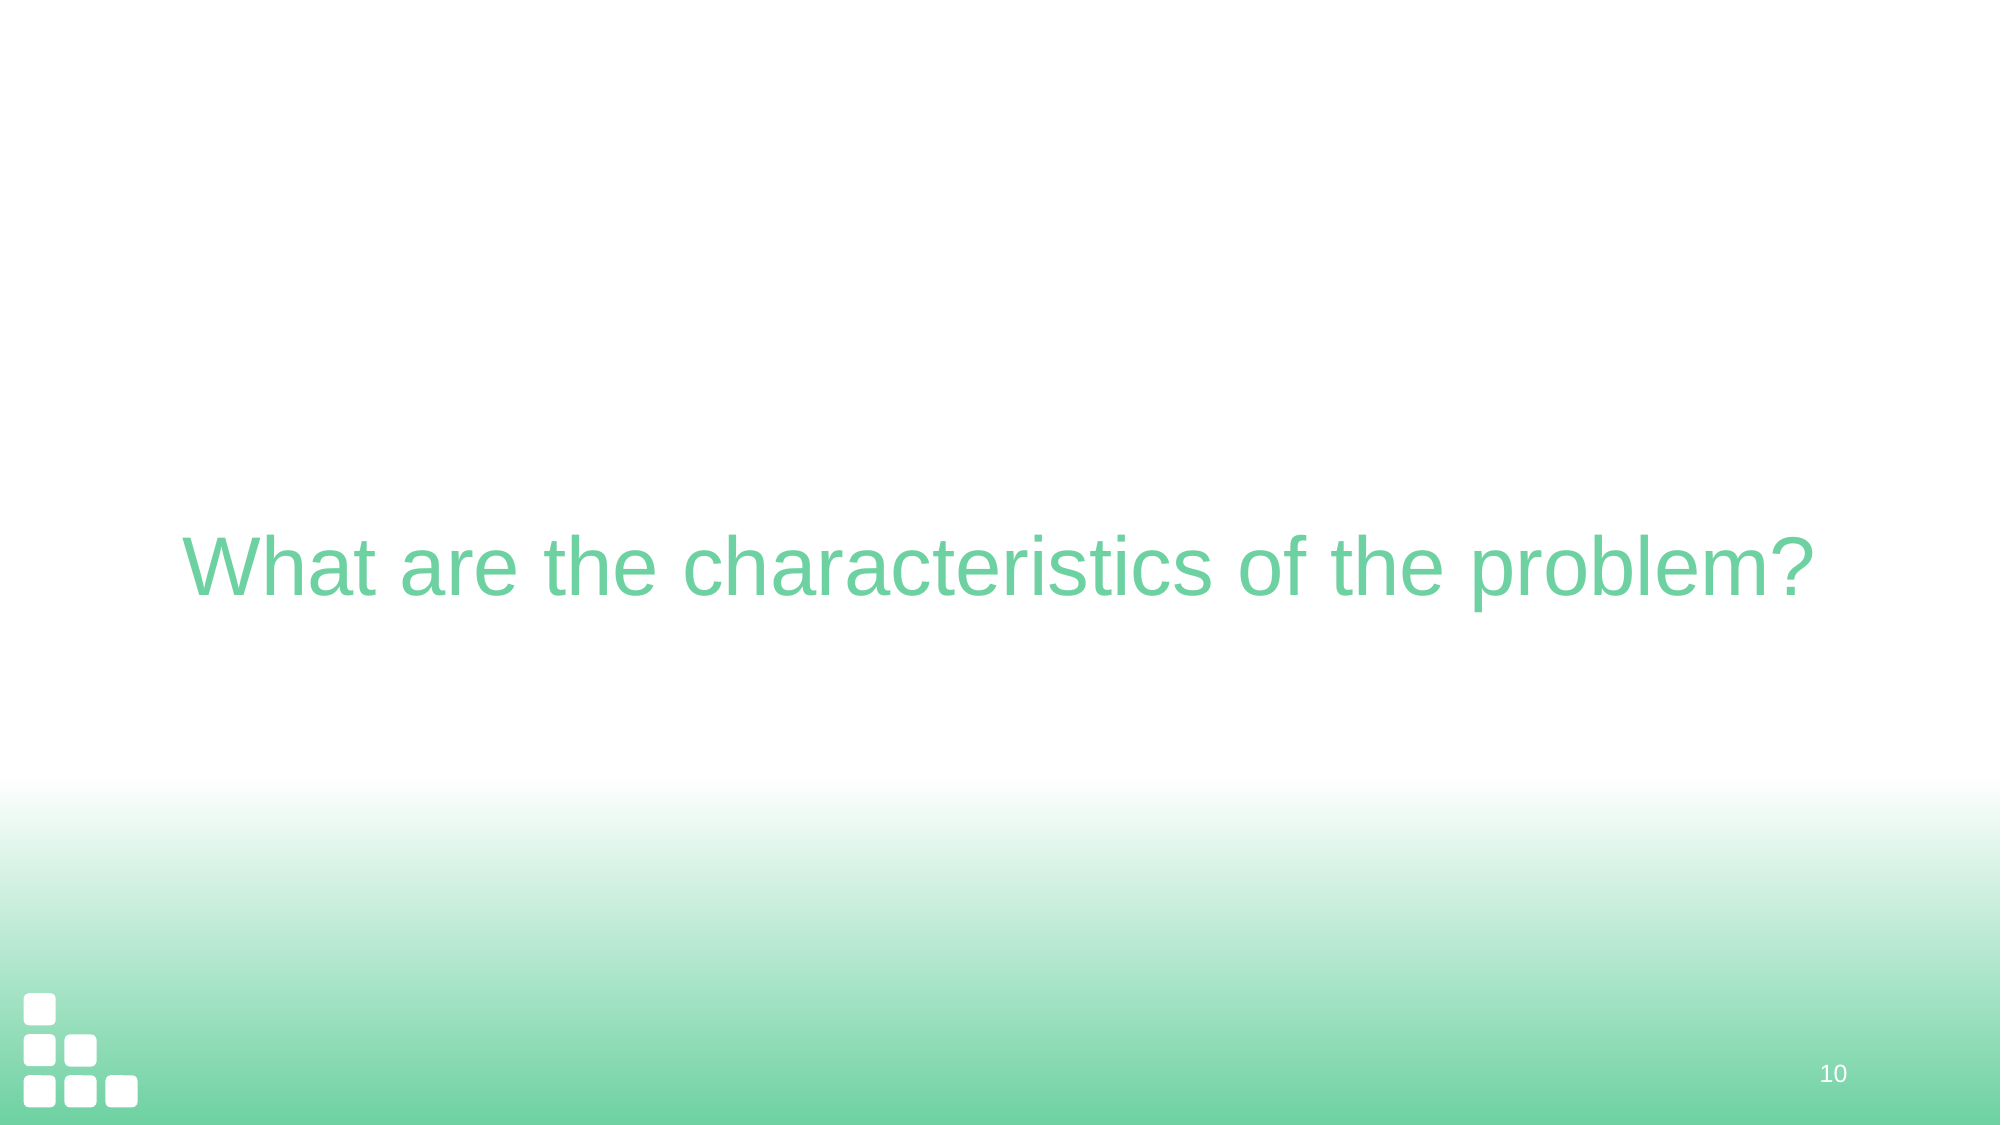

# What are the characteristics of the problem?
10